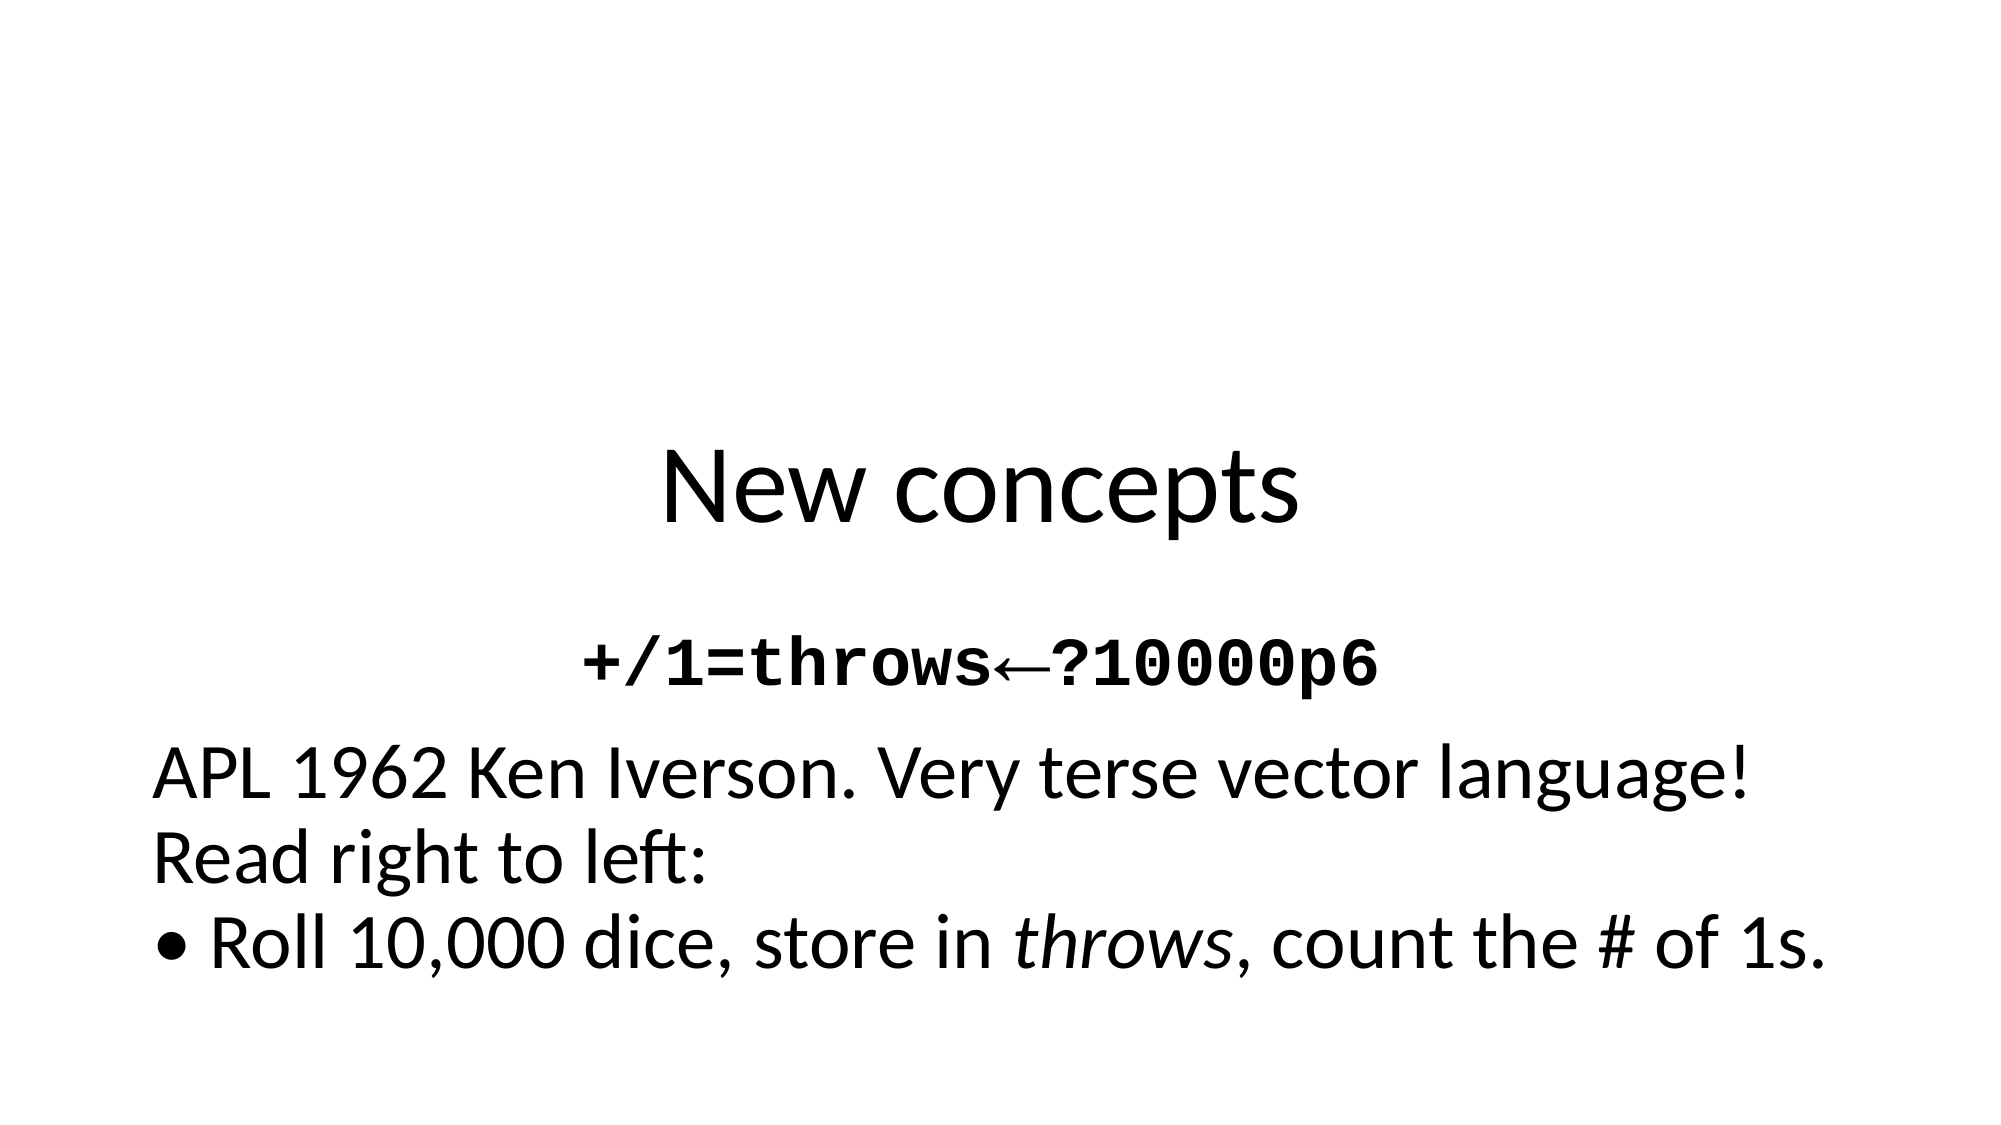

# New concepts
+/1=throws←?10000p6
APL 1962 Ken Iverson. Very terse vector language!
Read right to left:
• Roll 10,000 dice, store in throws, count the # of 1s.